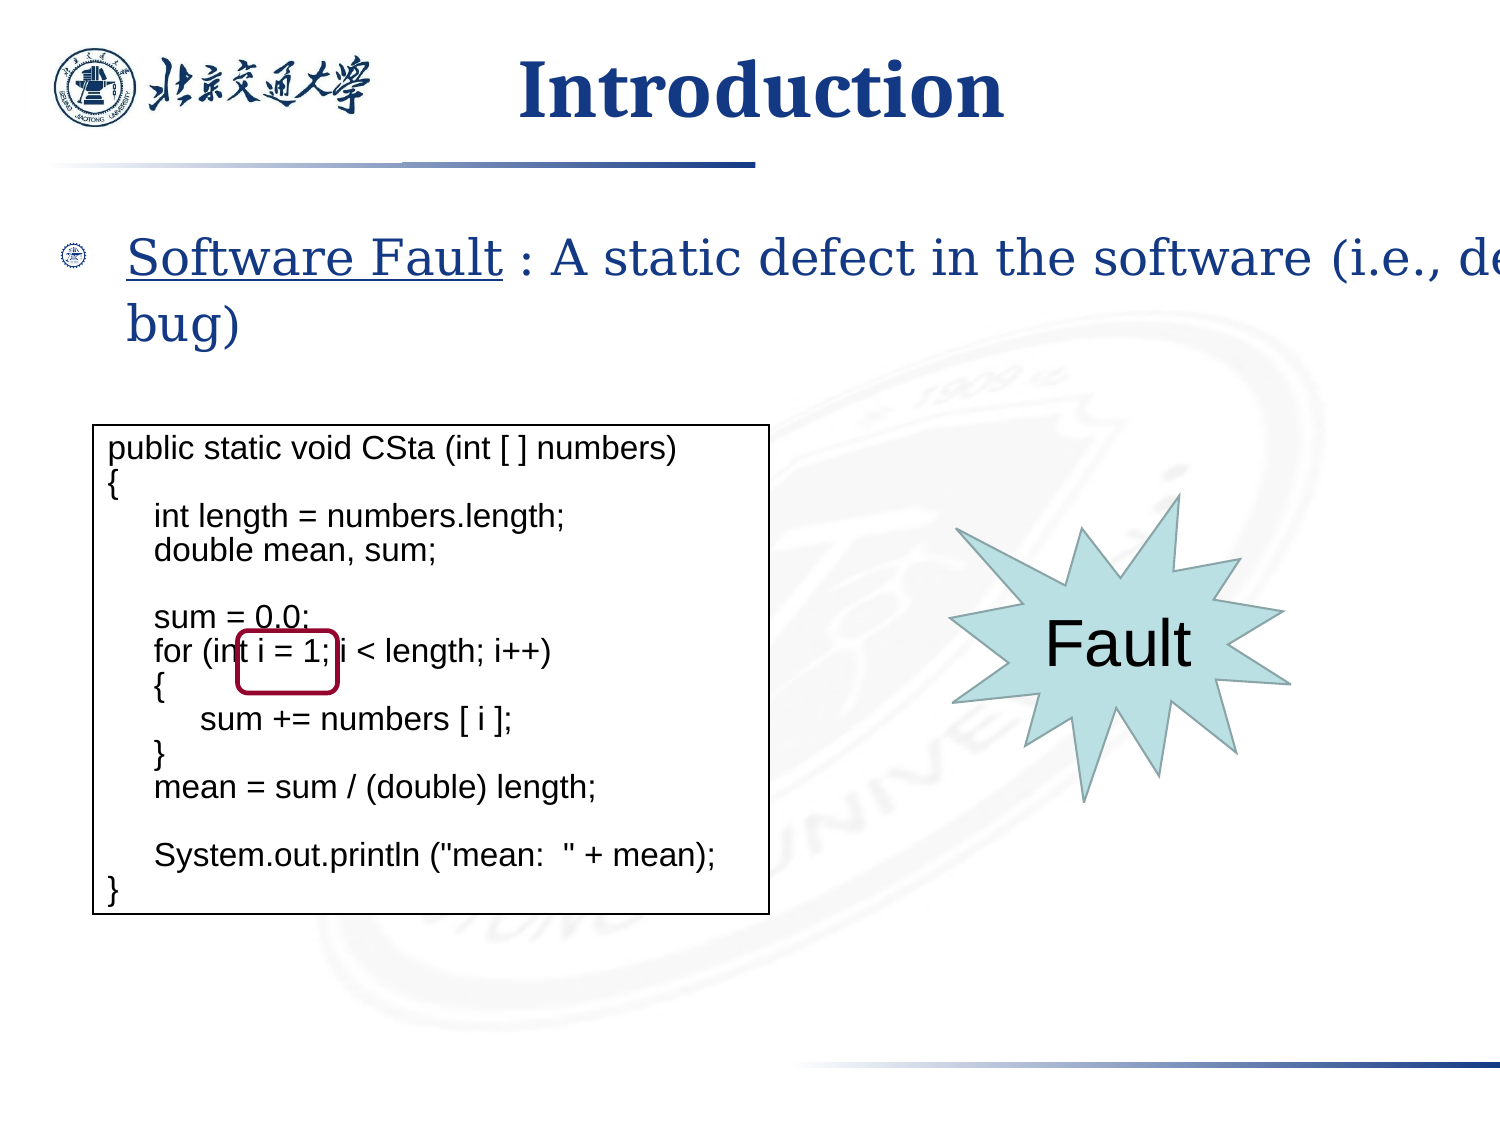

# Introduction
Software Fault : A static defect in the software (i.e., defect, bug)
public static void CSta (int [ ] numbers)
{
     int length = numbers.length;
     double mean, sum;

     sum = 0.0;
     for (int i = 1; i < length; i++)
     {
          sum += numbers [ i ];
     }
     mean = sum / (double) length;

     System.out.println ("mean:  " + mean);
}
Fault